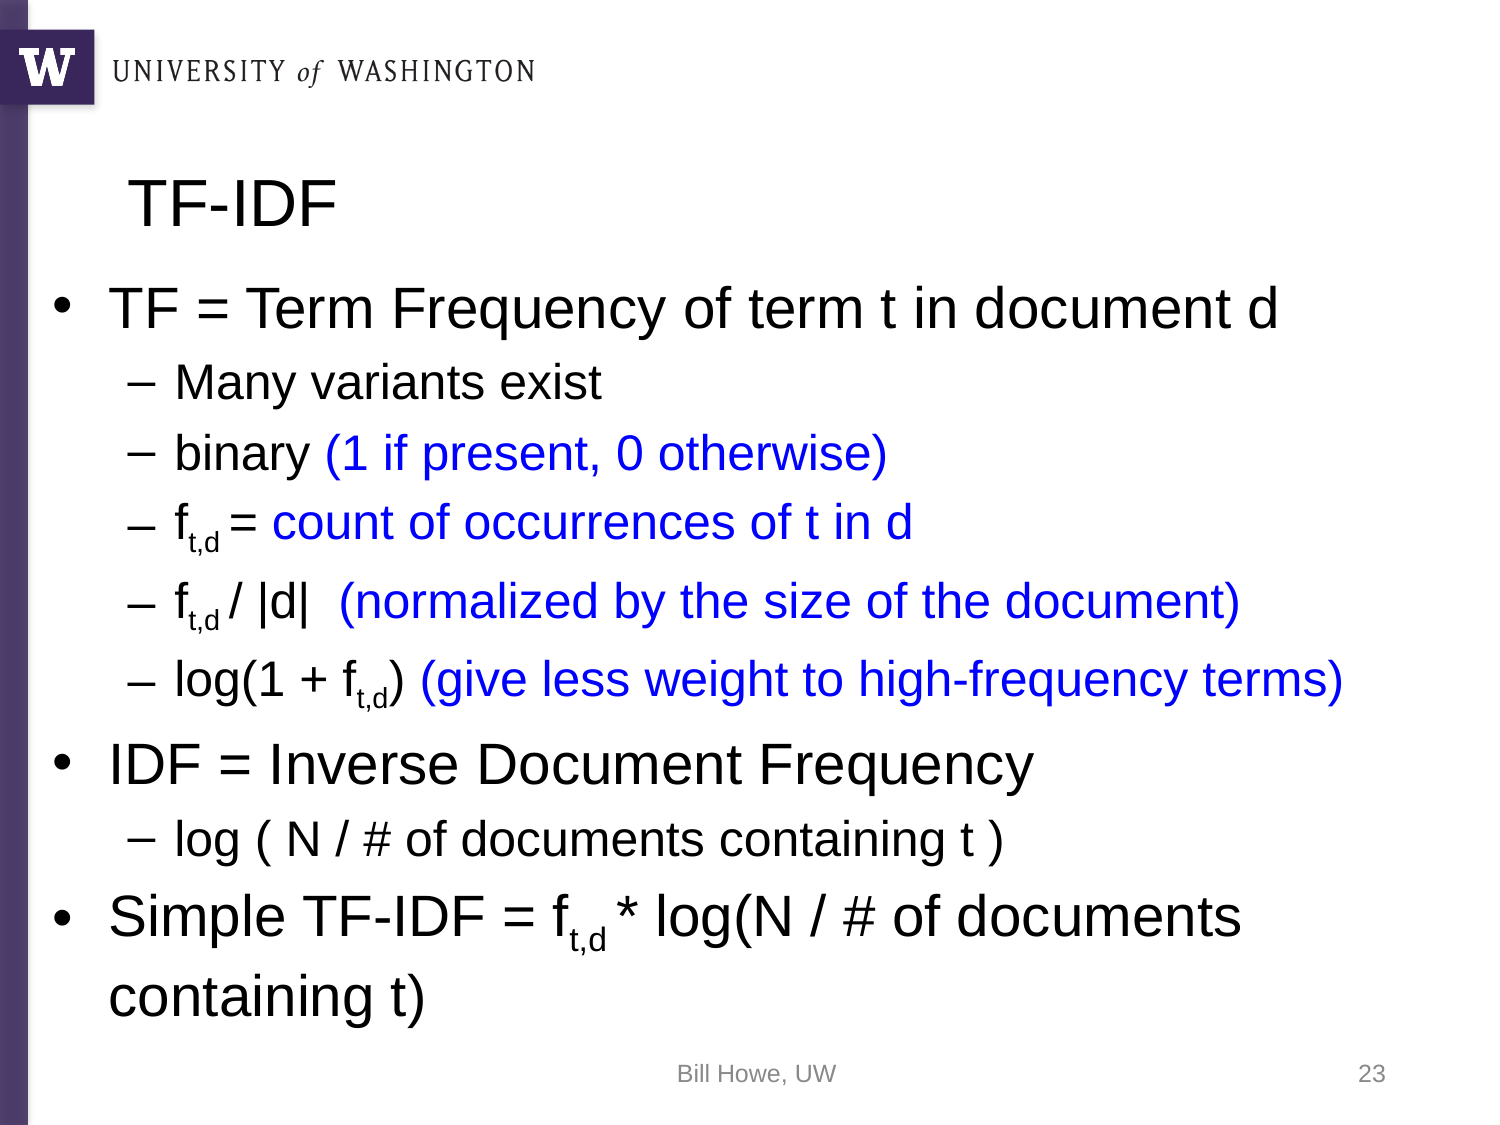

# TF-IDF
TF = Term Frequency of term t in document d
Many variants exist
binary (1 if present, 0 otherwise)
ft,d = count of occurrences of t in d
ft,d / |d|  (normalized by the size of the document)
log(1 + ft,d) (give less weight to high-frequency terms)
IDF = Inverse Document Frequency
log ( N / # of documents containing t )
Simple TF-IDF = ft,d * log(N / # of documents containing t)

Bill Howe, UW
23